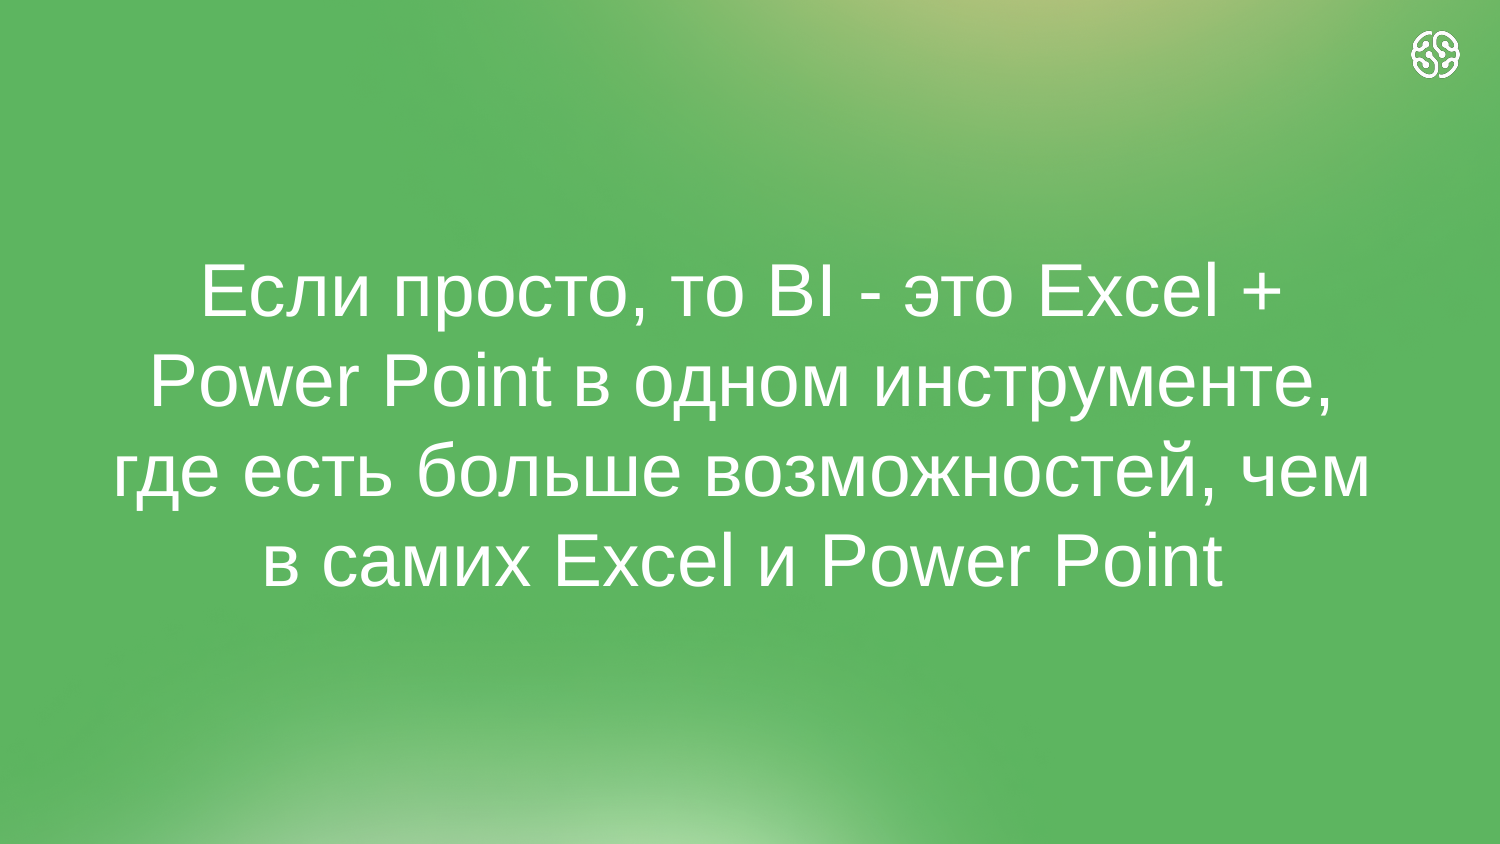

# Если просто, то BI - это Excel + Power Point в одном инструменте, где есть больше возможностей, чем в самих Excel и Power Point